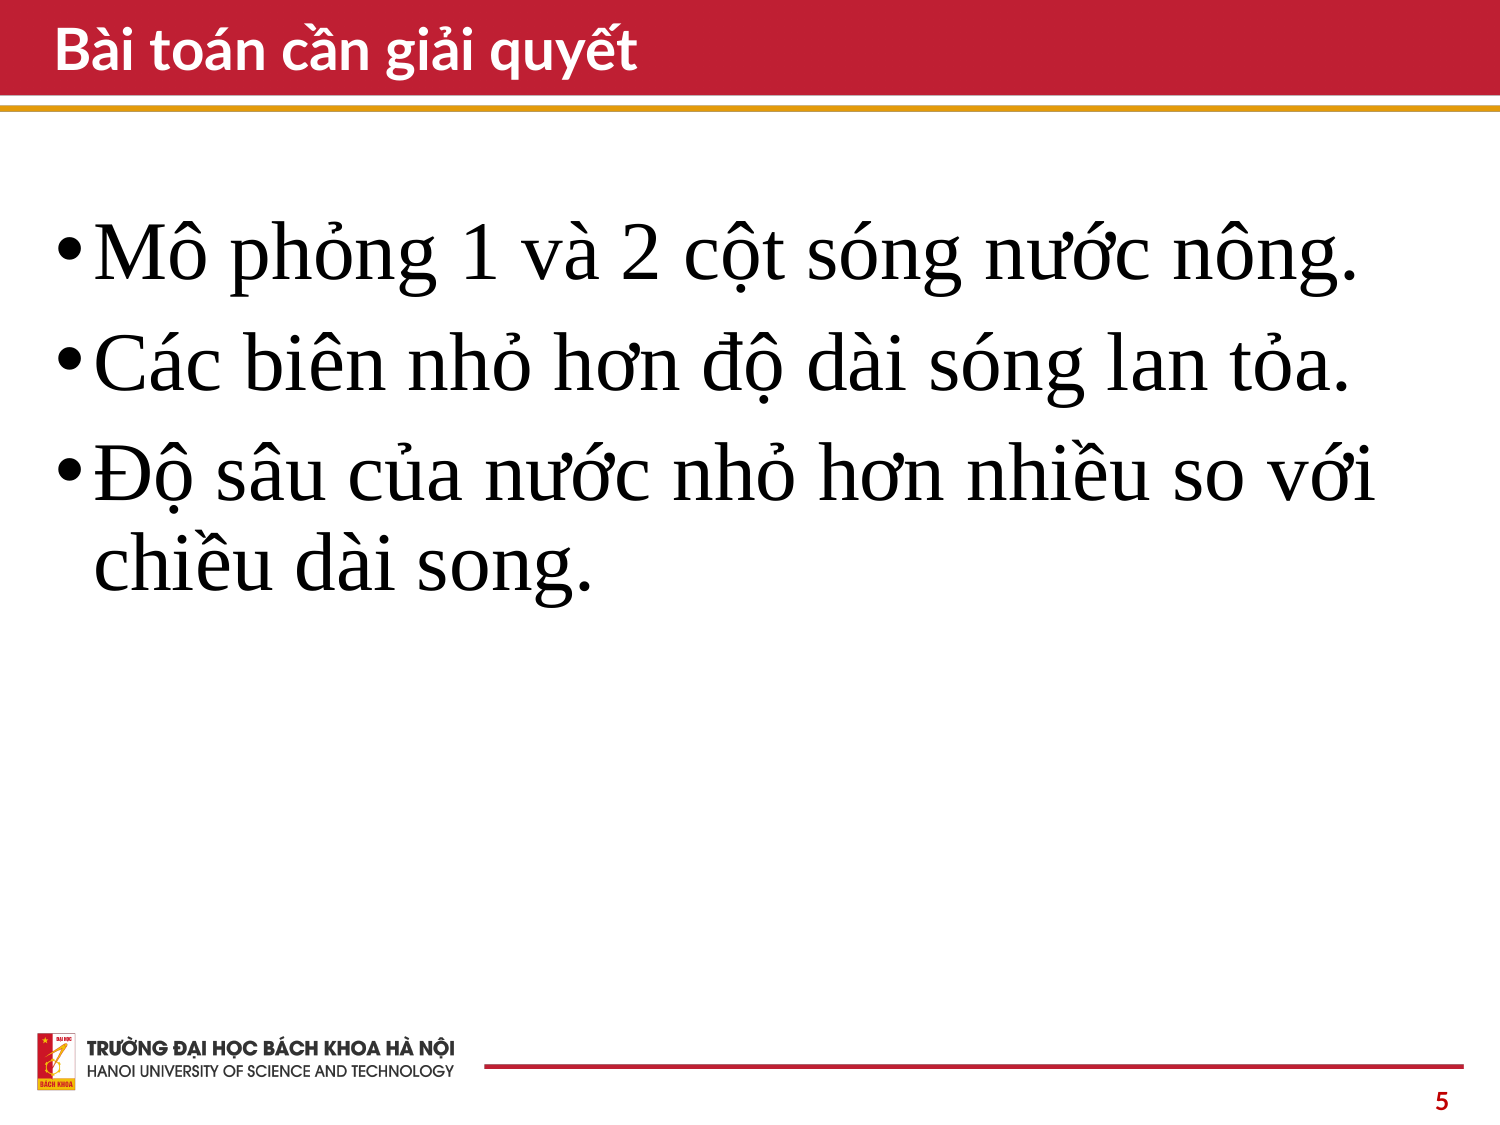

# Bài toán cần giải quyết
Mô phỏng 1 và 2 cột sóng nước nông.
Các biên nhỏ hơn độ dài sóng lan tỏa.
Độ sâu của nước nhỏ hơn nhiều so với chiều dài song.
5